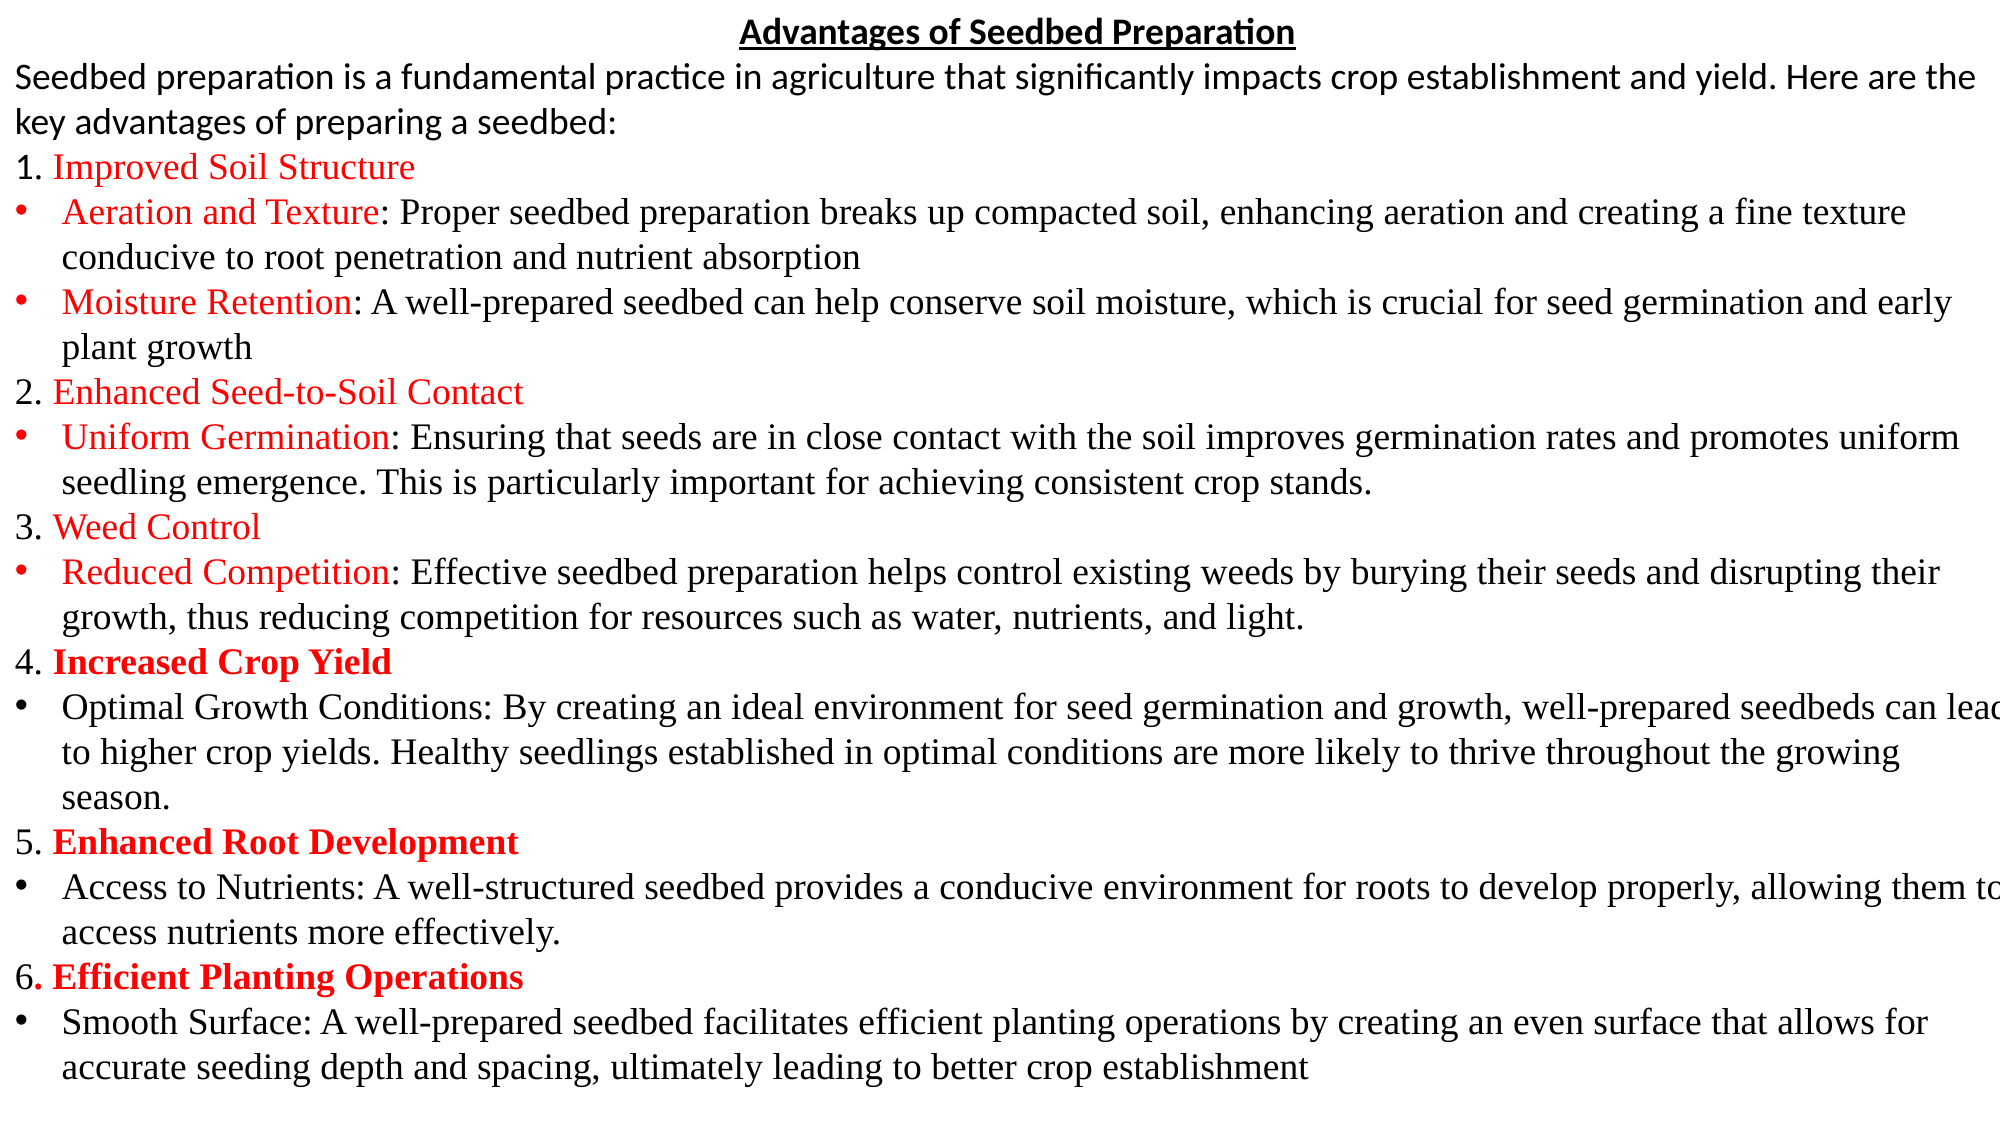

Advantages of Seedbed Preparation
Seedbed preparation is a fundamental practice in agriculture that significantly impacts crop establishment and yield. Here are the key advantages of preparing a seedbed:
1. Improved Soil Structure
Aeration and Texture: Proper seedbed preparation breaks up compacted soil, enhancing aeration and creating a fine texture conducive to root penetration and nutrient absorption
Moisture Retention: A well-prepared seedbed can help conserve soil moisture, which is crucial for seed germination and early plant growth
2. Enhanced Seed-to-Soil Contact
Uniform Germination: Ensuring that seeds are in close contact with the soil improves germination rates and promotes uniform seedling emergence. This is particularly important for achieving consistent crop stands.
3. Weed Control
Reduced Competition: Effective seedbed preparation helps control existing weeds by burying their seeds and disrupting their growth, thus reducing competition for resources such as water, nutrients, and light.
4. Increased Crop Yield
Optimal Growth Conditions: By creating an ideal environment for seed germination and growth, well-prepared seedbeds can lead to higher crop yields. Healthy seedlings established in optimal conditions are more likely to thrive throughout the growing season.
5. Enhanced Root Development
Access to Nutrients: A well-structured seedbed provides a conducive environment for roots to develop properly, allowing them to access nutrients more effectively.
6. Efficient Planting Operations
Smooth Surface: A well-prepared seedbed facilitates efficient planting operations by creating an even surface that allows for accurate seeding depth and spacing, ultimately leading to better crop establishment